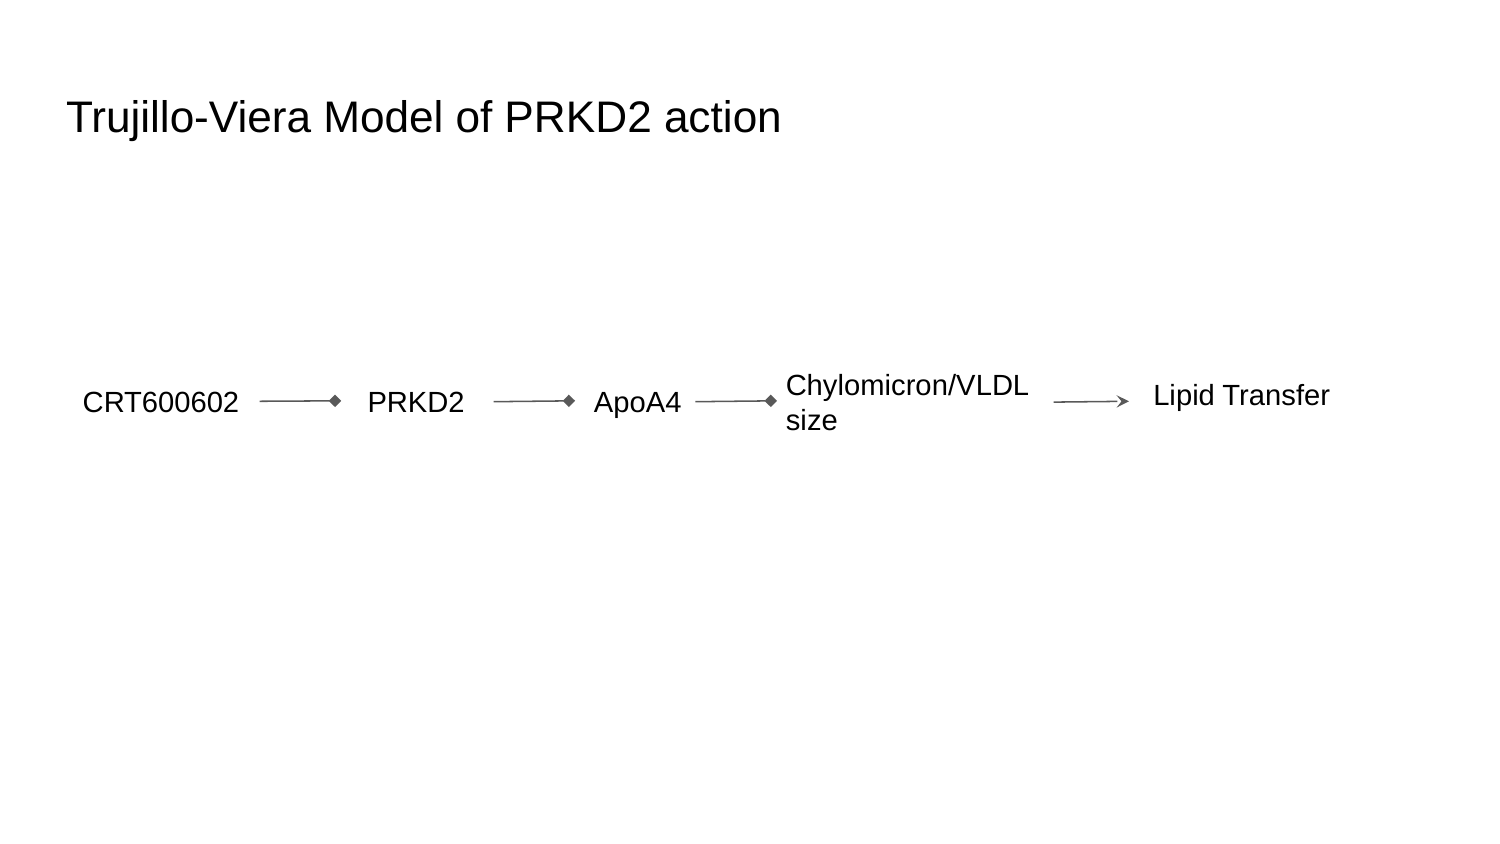

# Trujillo-Viera Model of PRKD2 action
Chylomicron/VLDL size
Lipid Transfer
CRT600602
PRKD2
ApoA4